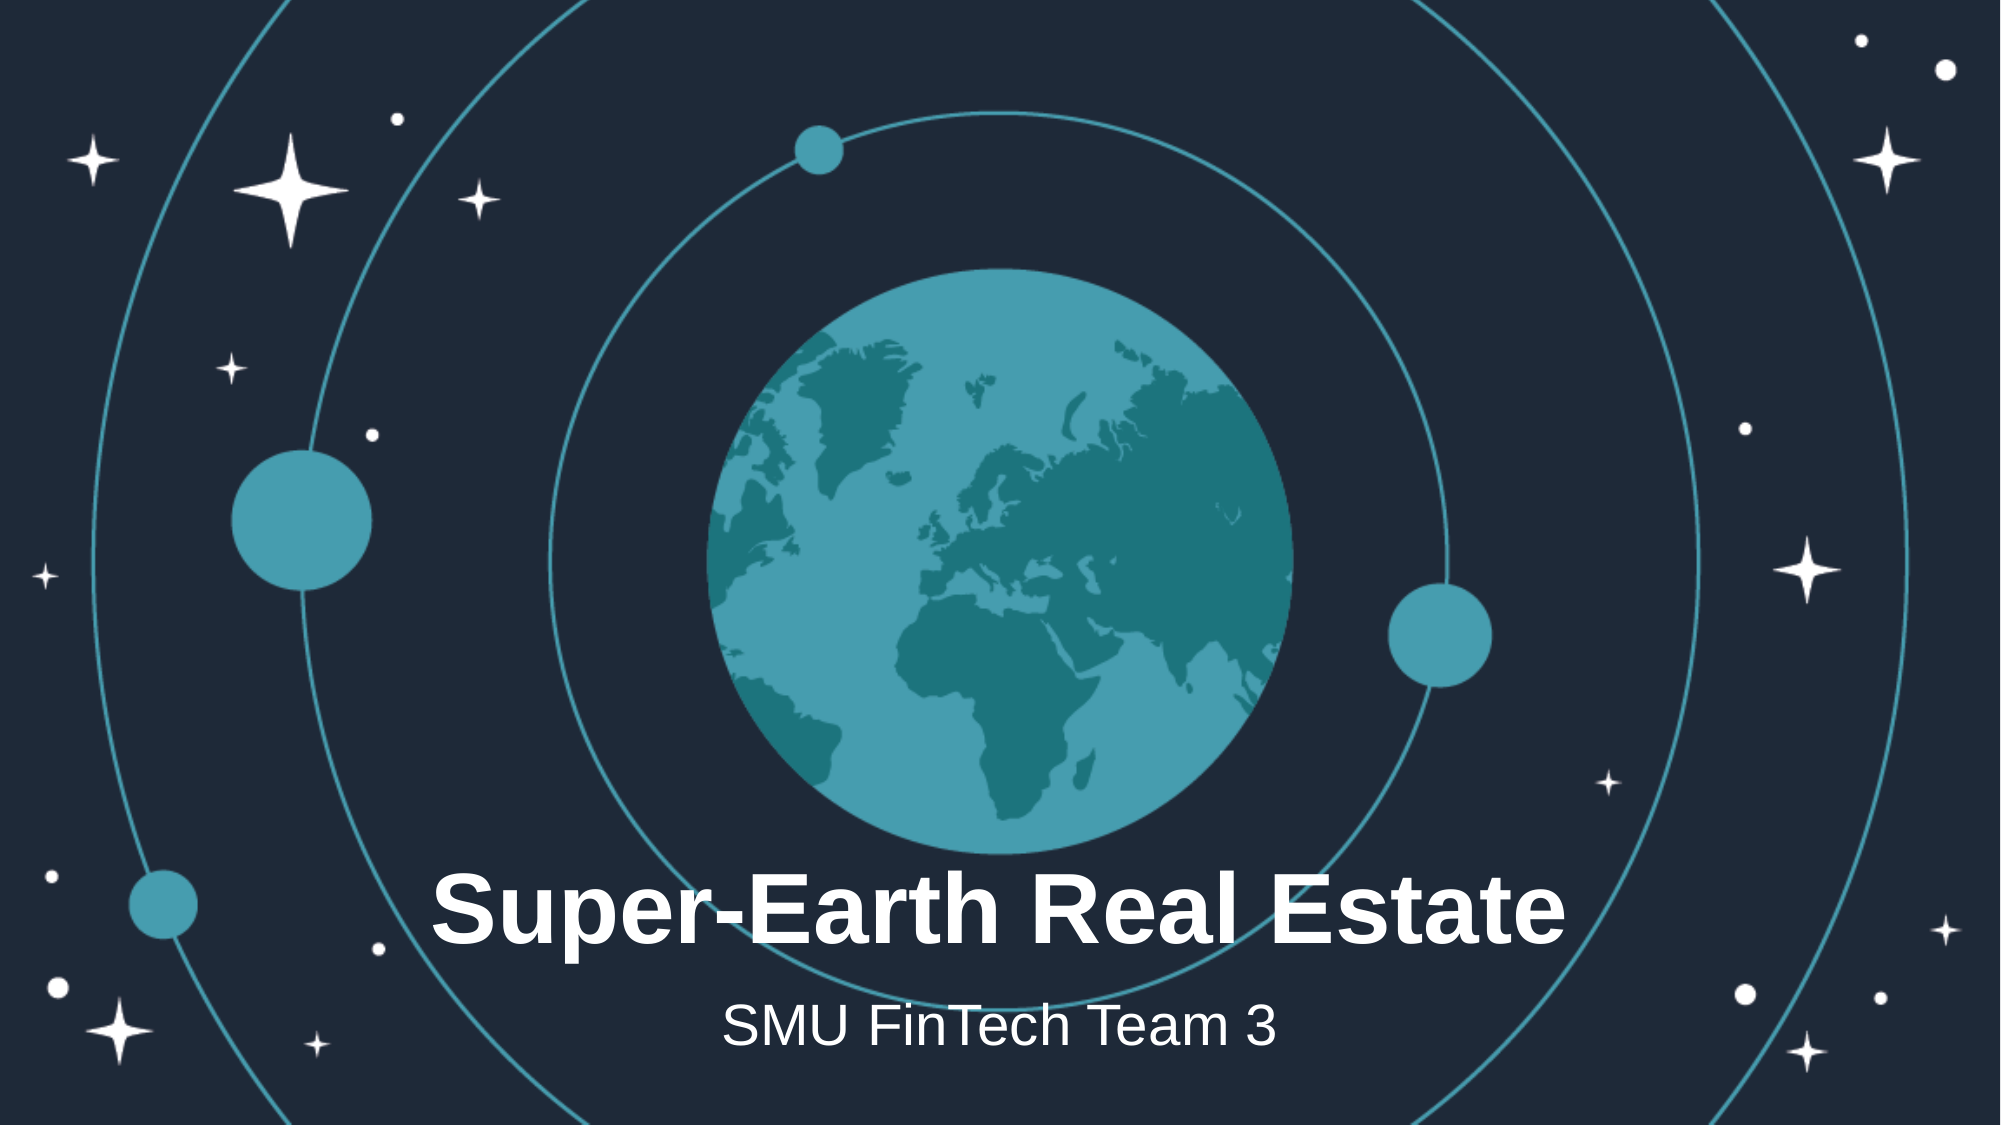

# Super-Earth Real Estate
SMU FinTech Team 3